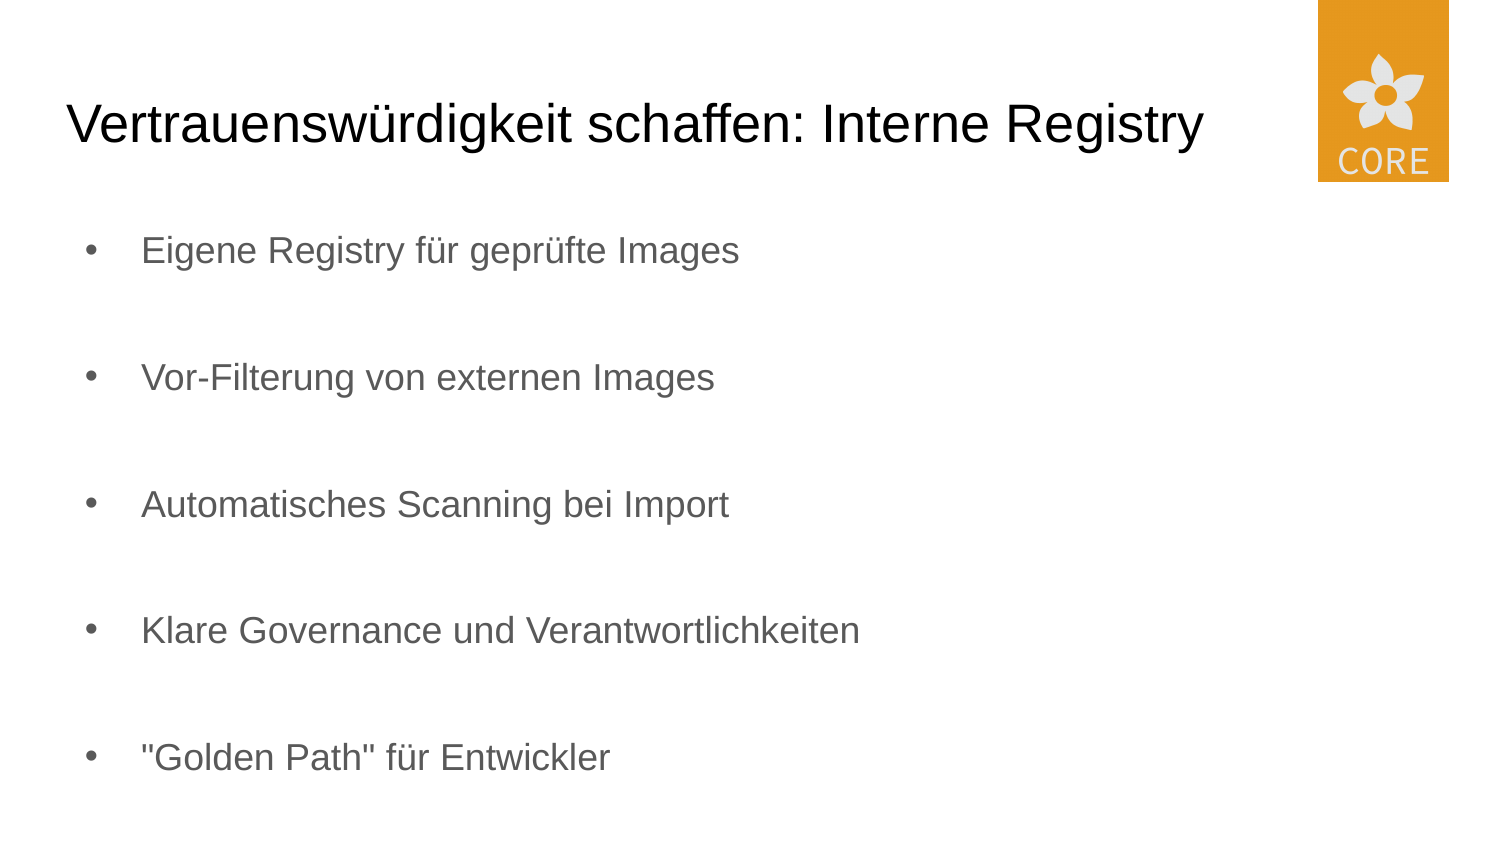

# Vertrauenswürdigkeit schaffen: Interne Registry
Eigene Registry für geprüfte Images
Vor-Filterung von externen Images
Automatisches Scanning bei Import
Klare Governance und Verantwortlichkeiten
"Golden Path" für Entwickler